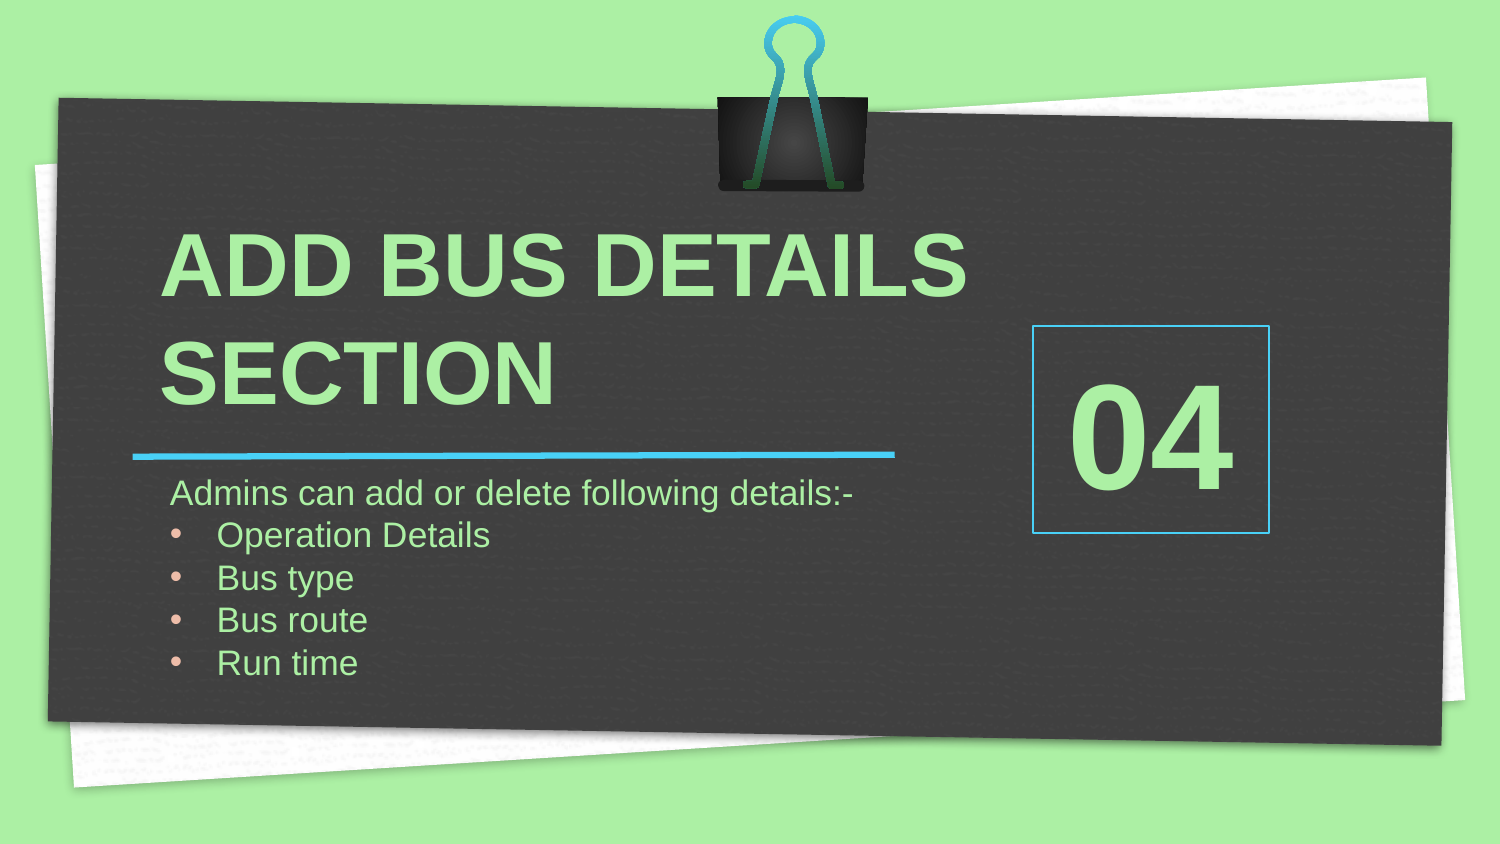

# ADD BUS DETAILS SECTION
04
Admins can add or delete following details:-
Operation Details
Bus type
Bus route
Run time